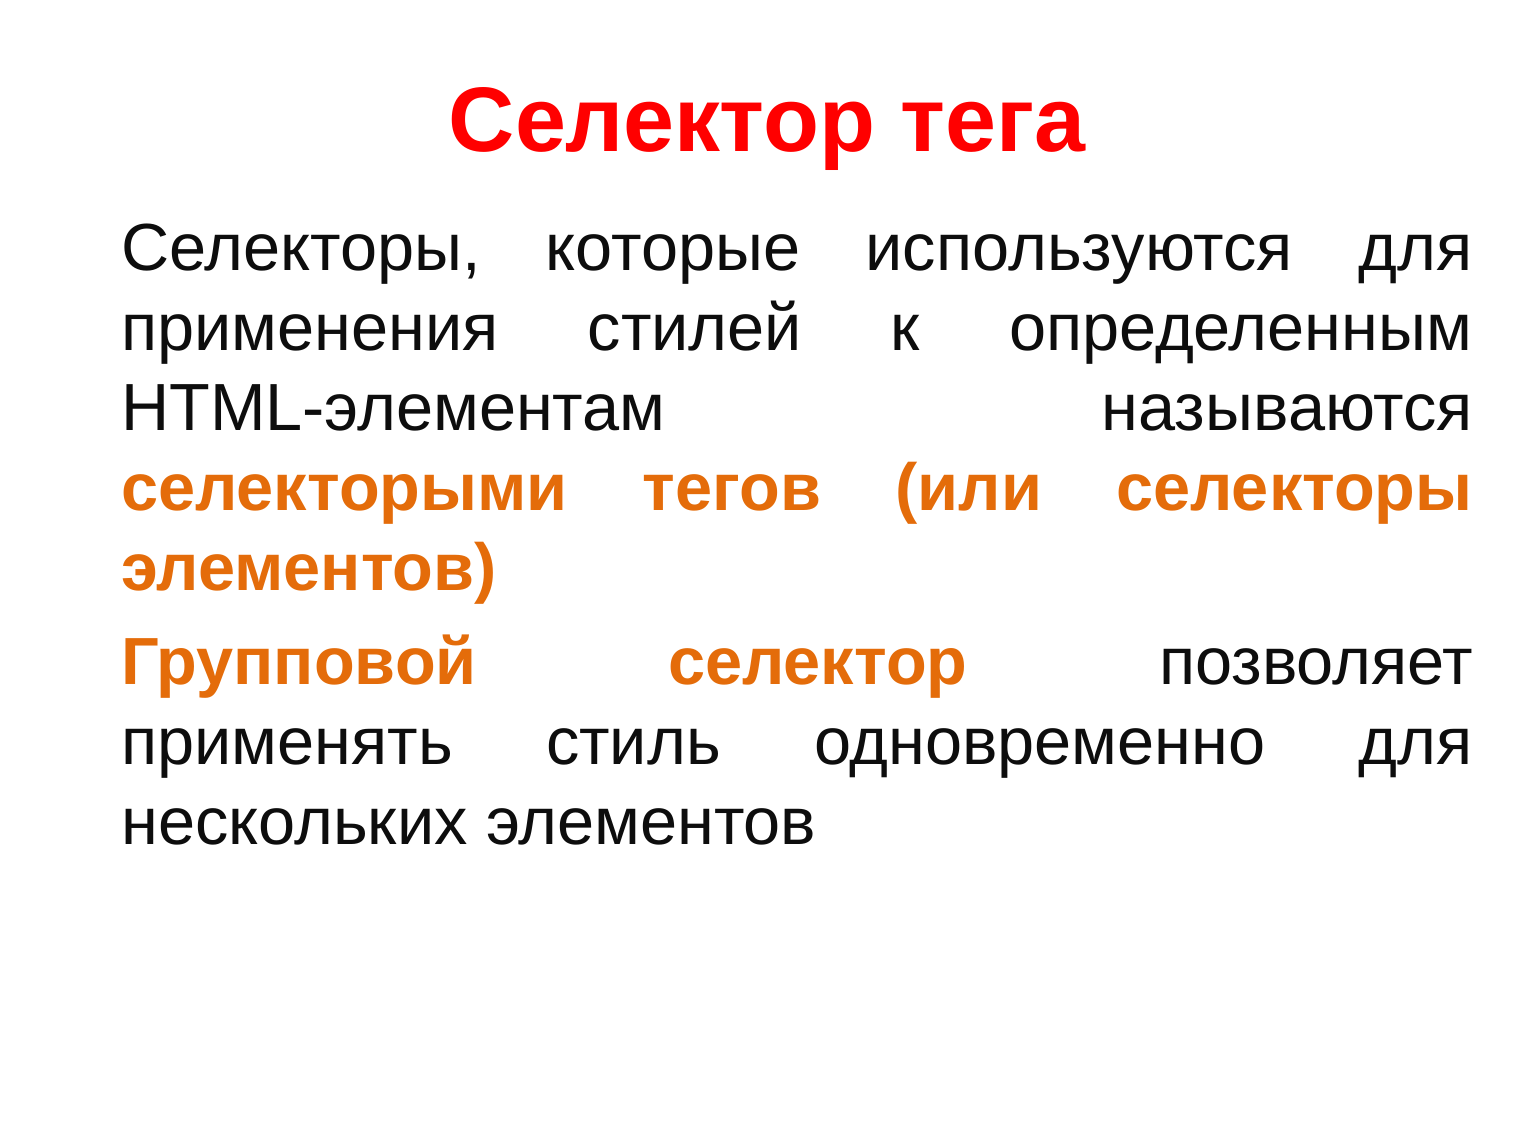

# Селектор тега
Селекторы, которые используются для применения стилей к определенным HTML-элементам называются селекторыми тегов (или селекторы элементов)
Групповой селектор позволяет применять стиль одновременно для нескольких элементов